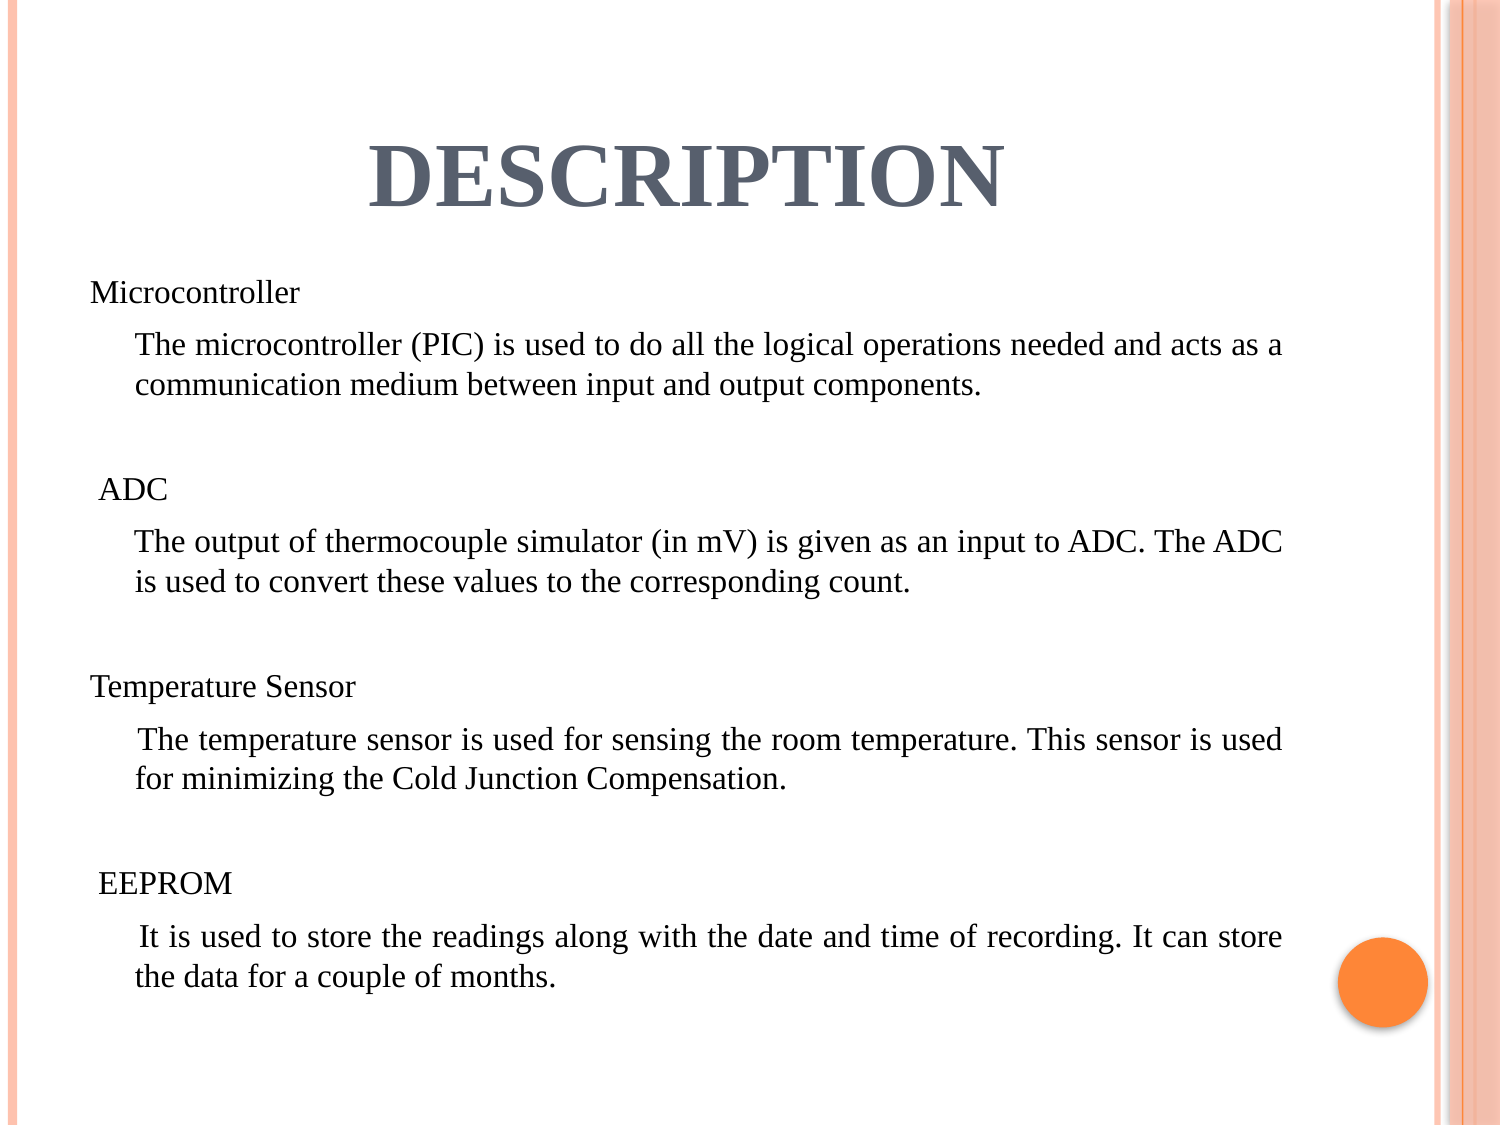

# DESCRIPTION
Microcontroller
     The microcontroller (PIC) is used to do all the logical operations needed and acts as a communication medium between input and output components.

 ADC
     The output of thermocouple simulator (in mV) is given as an input to ADC. The ADC is used to convert these values to the corresponding count.

Temperature Sensor
     The temperature sensor is used for sensing the room temperature. This sensor is used for minimizing the Cold Junction Compensation.

 EEPROM
     It is used to store the readings along with the date and time of recording. It can store the data for a couple of months.